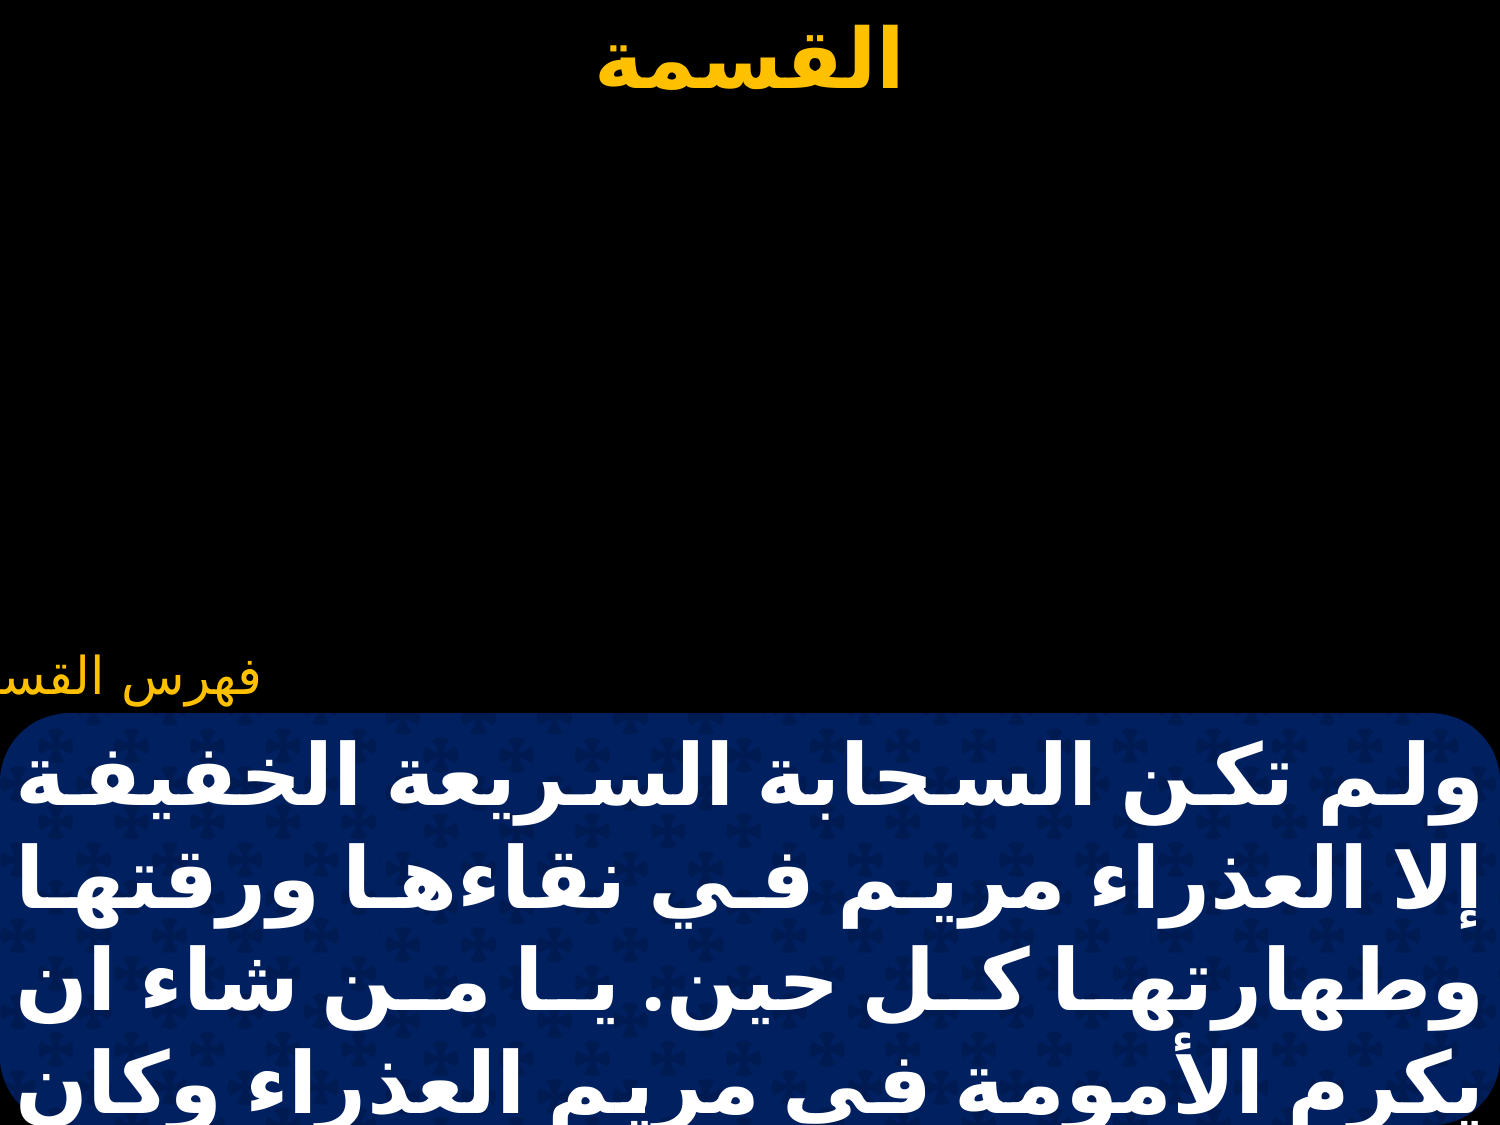

#
ولم تكن السحابة السريعة الخفيفة إلا العذراء مريم في نقاءها ورقتها وطهارتها كل حين. يا من شاء ان يكرم الأمومة في مريم العذراء وكان خاضعاً لها ودائماً يلبي ندائها ويقبل شفاعتها ويستجيب صلواتها.